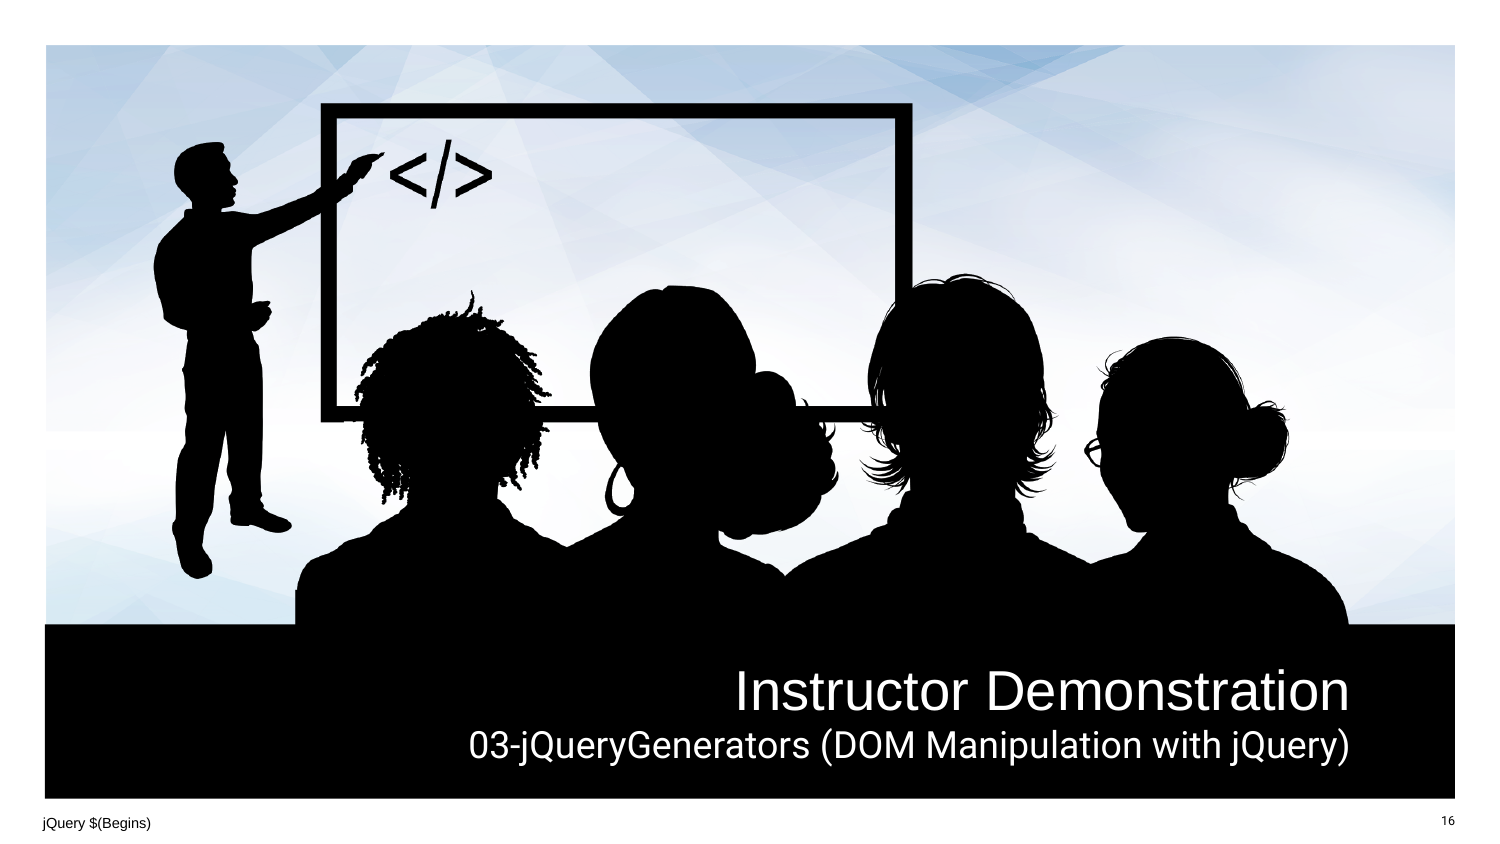

# 03-jQueryGenerators (DOM Manipulation with jQuery)
jQuery $(Begins)